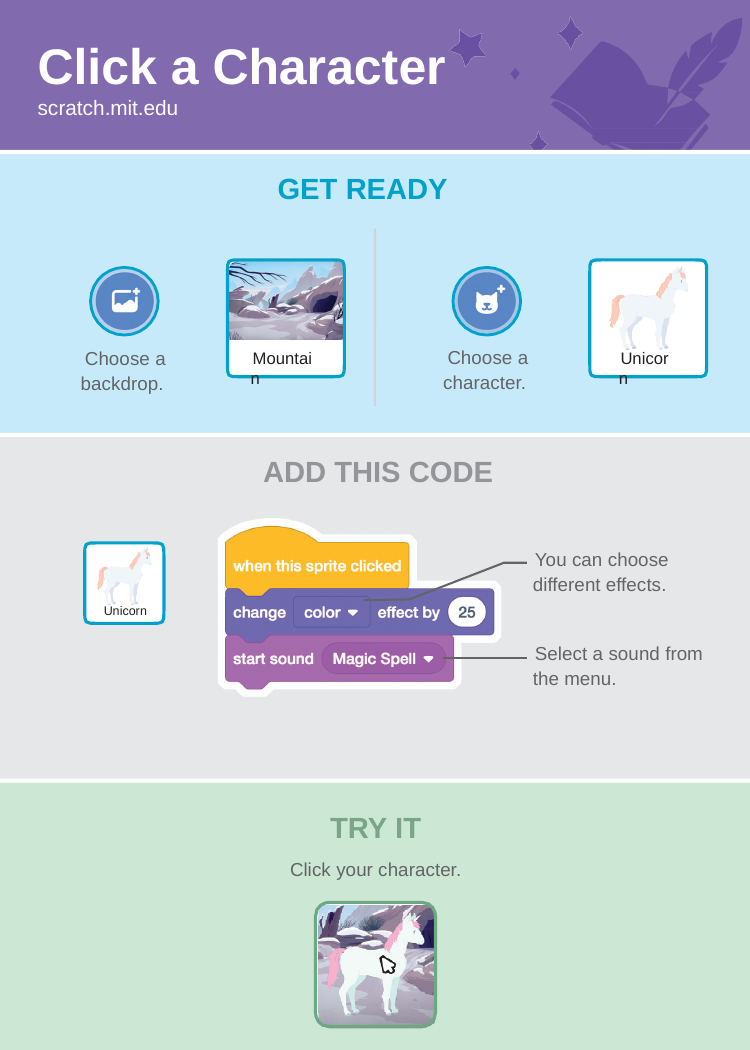

# Click a Character
scratch.mit.edu

GET READY

Choose a character.
Choose a backdrop.
Mountain
Unicorn

ADD THIS CODE

You can choose different effects.

Unicorn
Select a sound from the menu.

TRY IT
Click your character.